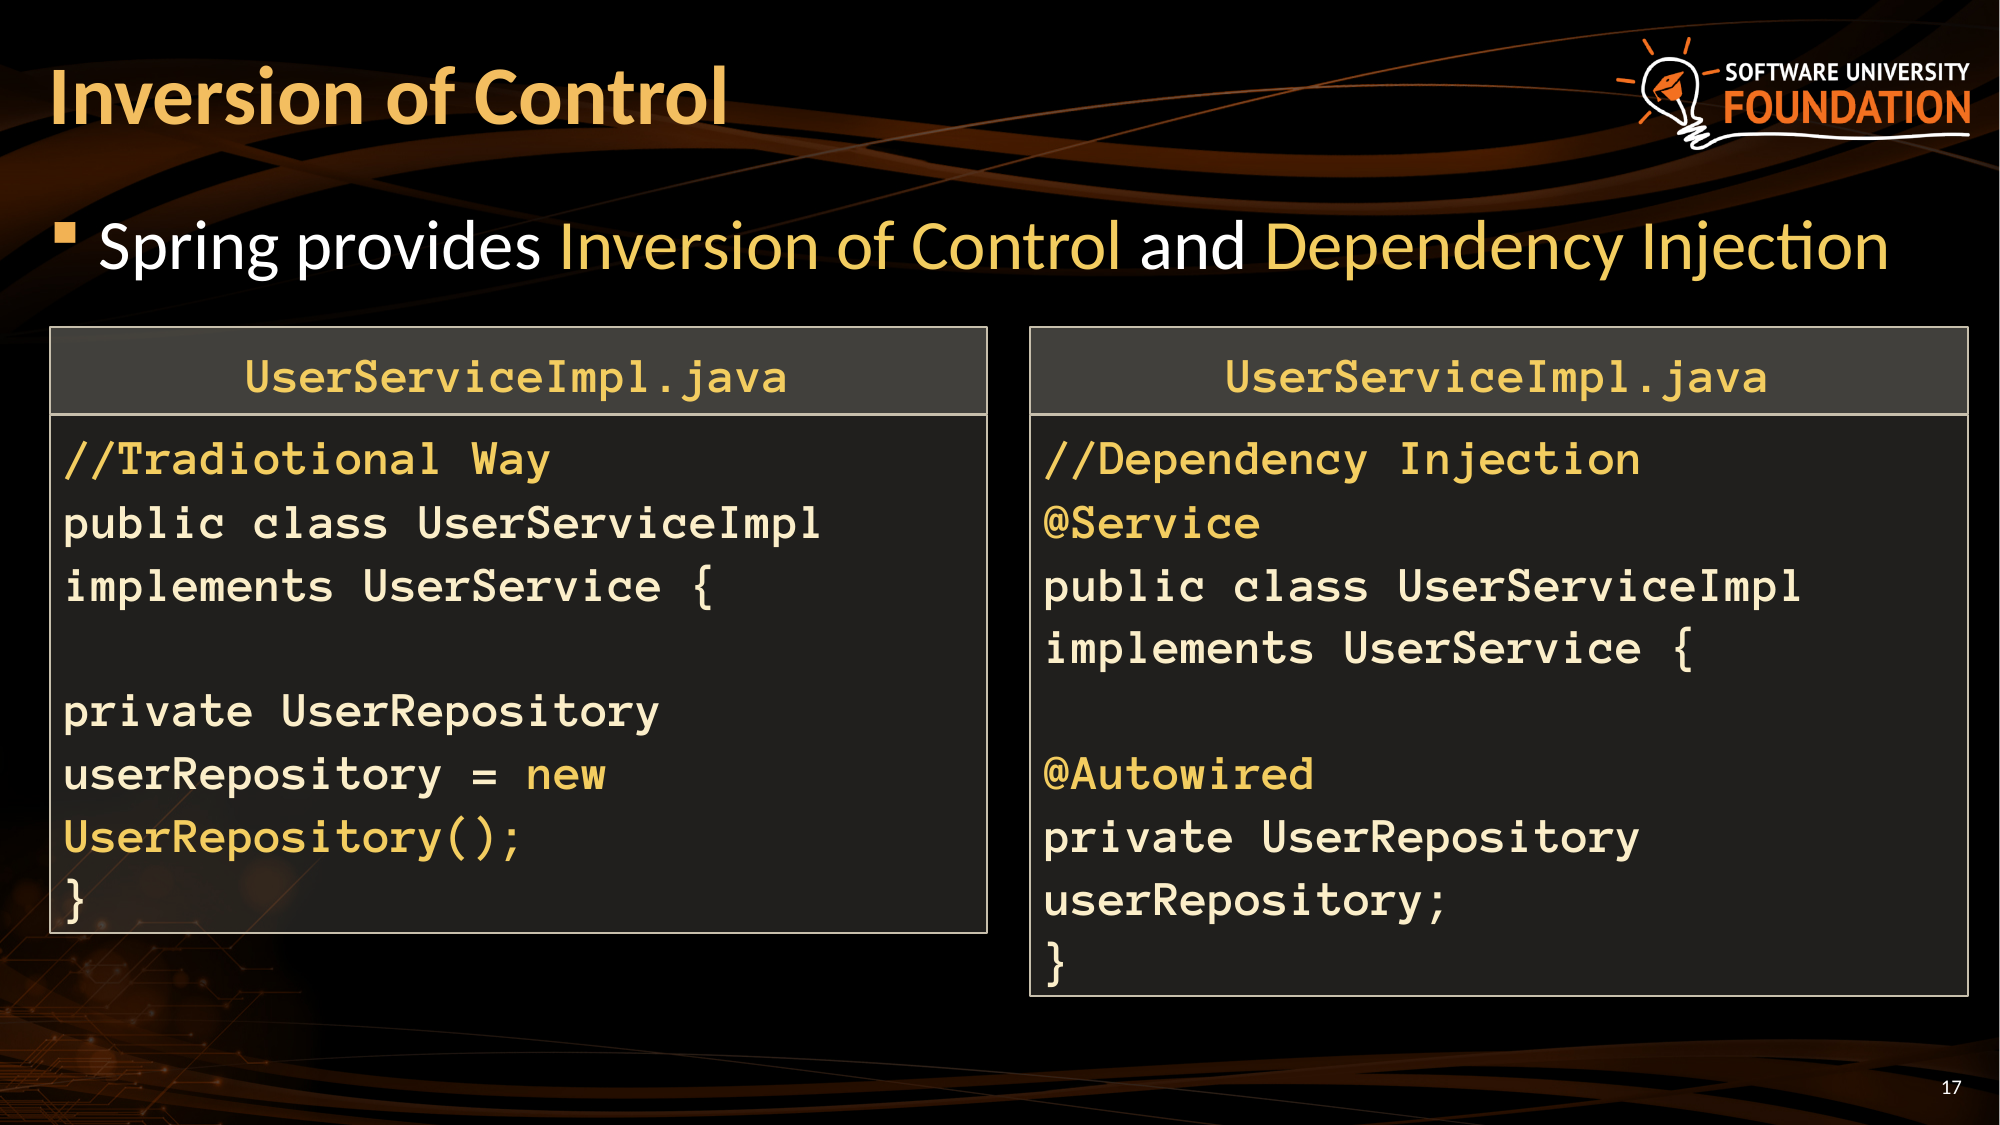

# Inversion of Control
Spring provides Inversion of Control and Dependency Injection
UserServiceImpl.java
UserServiceImpl.java
//Tradiotional Way
public class UserServiceImpl implements UserService {

private UserRepository userRepository = new UserRepository();
}
//Dependency Injection
@Service
public class UserServiceImpl implements UserService {

@Autowired
private UserRepository userRepository;
}
17